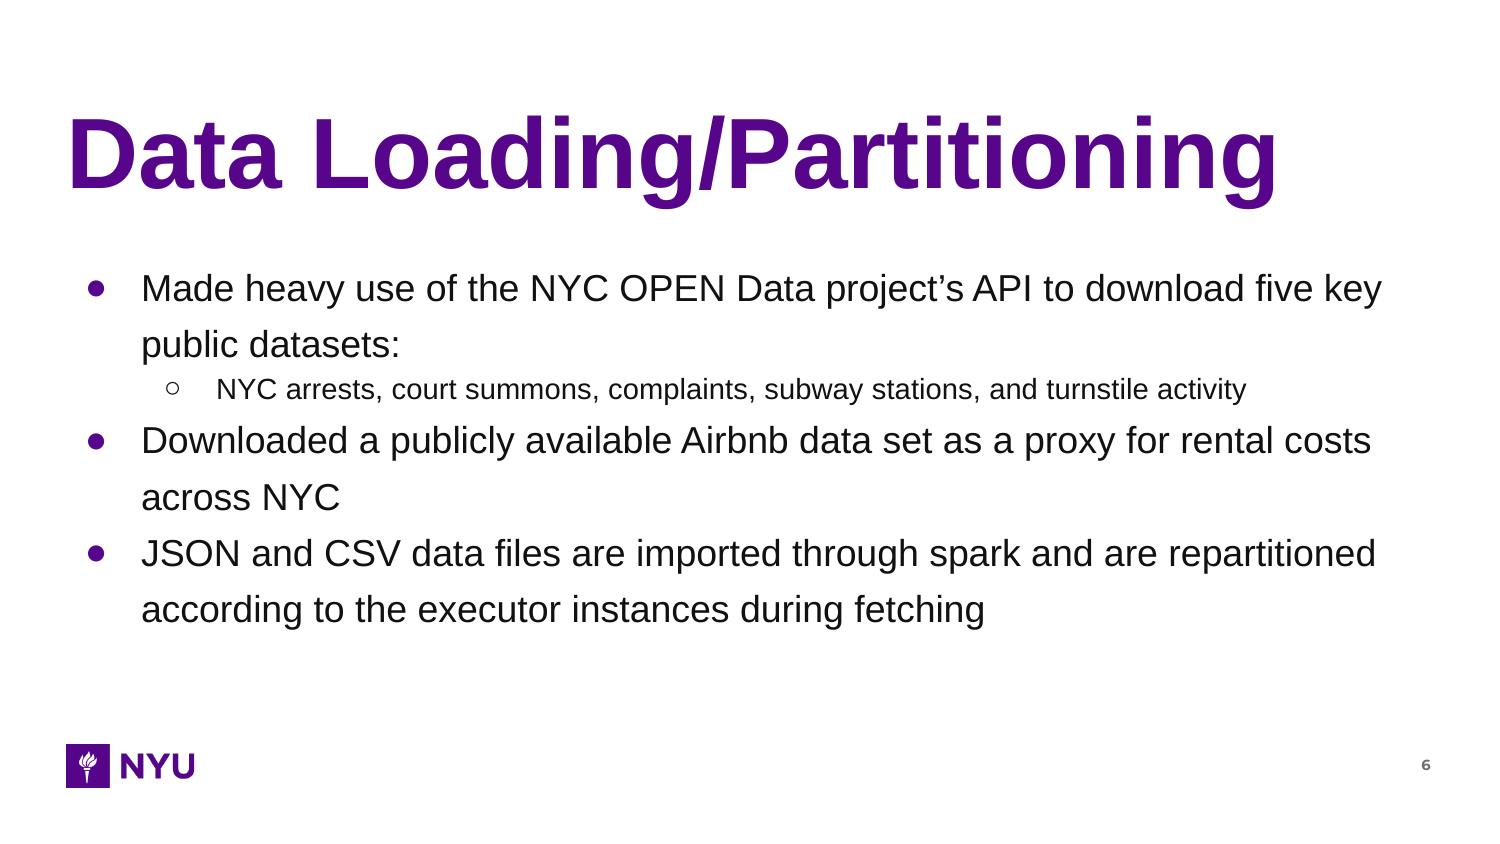

# Data Loading/Partitioning

Made heavy use of the NYC OPEN Data project’s API to download five key public datasets:
NYC arrests, court summons, complaints, subway stations, and turnstile activity
Downloaded a publicly available Airbnb data set as a proxy for rental costs across NYC
JSON and CSV data files are imported through spark and are repartitioned according to the executor instances during fetching